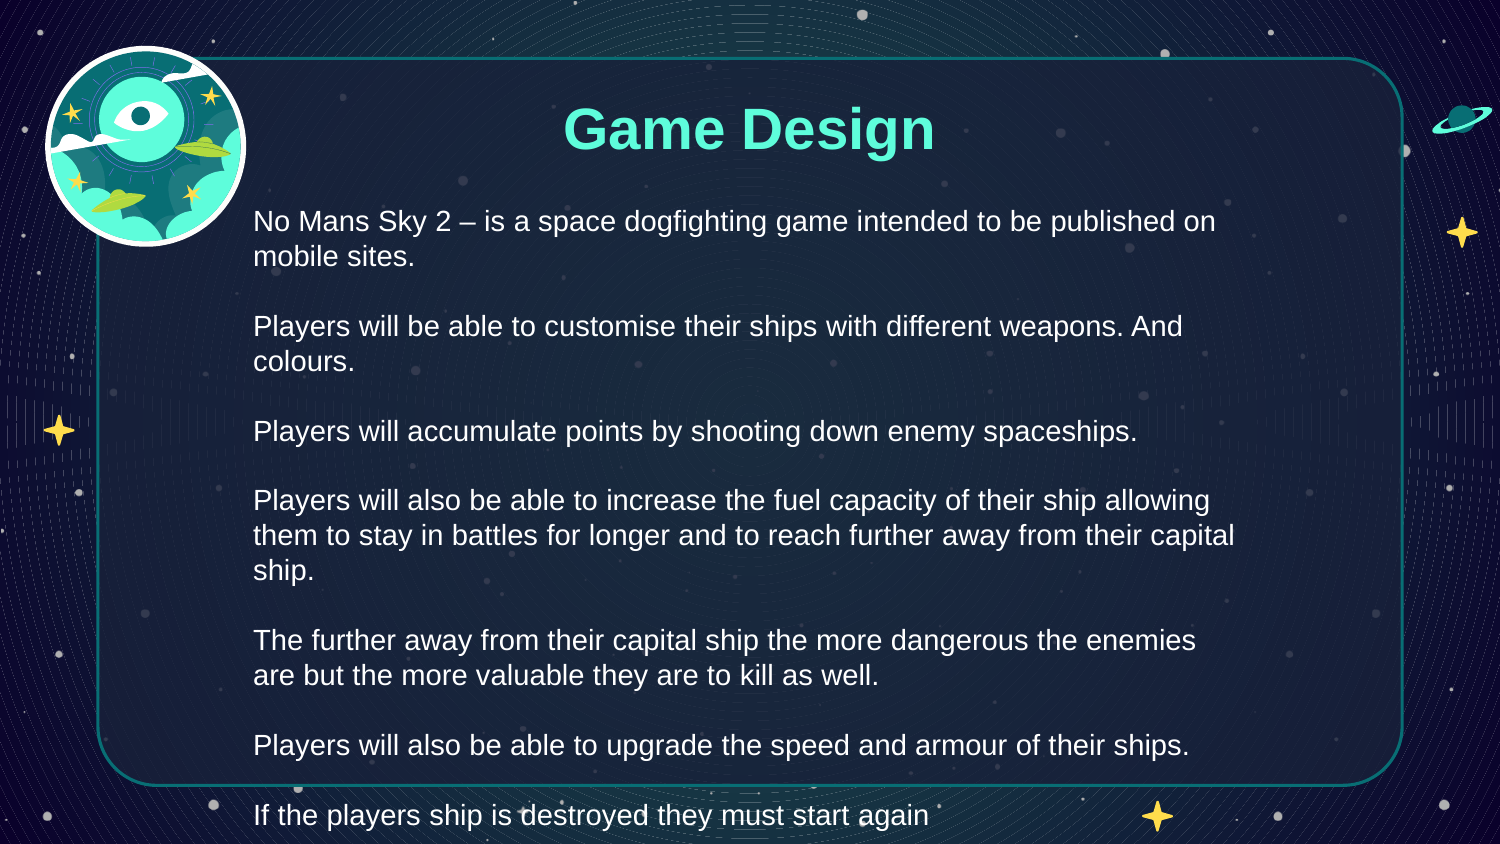

# Game Design
No Mans Sky 2 – is a space dogfighting game intended to be published on mobile sites.

Players will be able to customise their ships with different weapons. And colours.

Players will accumulate points by shooting down enemy spaceships.

Players will also be able to increase the fuel capacity of their ship allowing them to stay in battles for longer and to reach further away from their capital ship.

The further away from their capital ship the more dangerous the enemies are but the more valuable they are to kill as well.

Players will also be able to upgrade the speed and armour of their ships.

If the players ship is destroyed they must start again